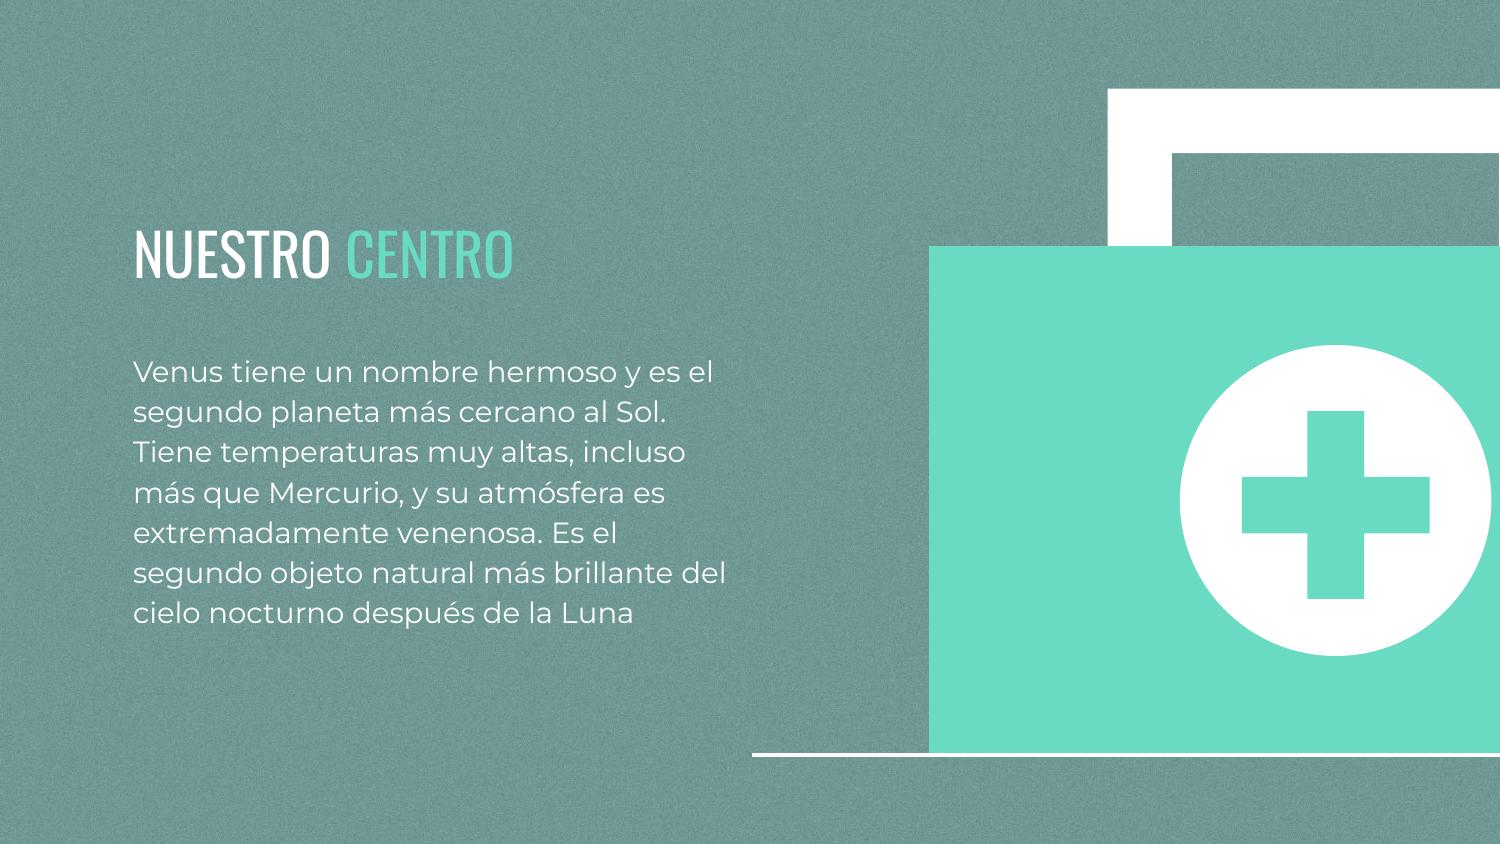

# NUESTRO CENTRO
Venus tiene un nombre hermoso y es el segundo planeta más cercano al Sol. Tiene temperaturas muy altas, incluso más que Mercurio, y su atmósfera es extremadamente venenosa. Es el segundo objeto natural más brillante del cielo nocturno después de la Luna